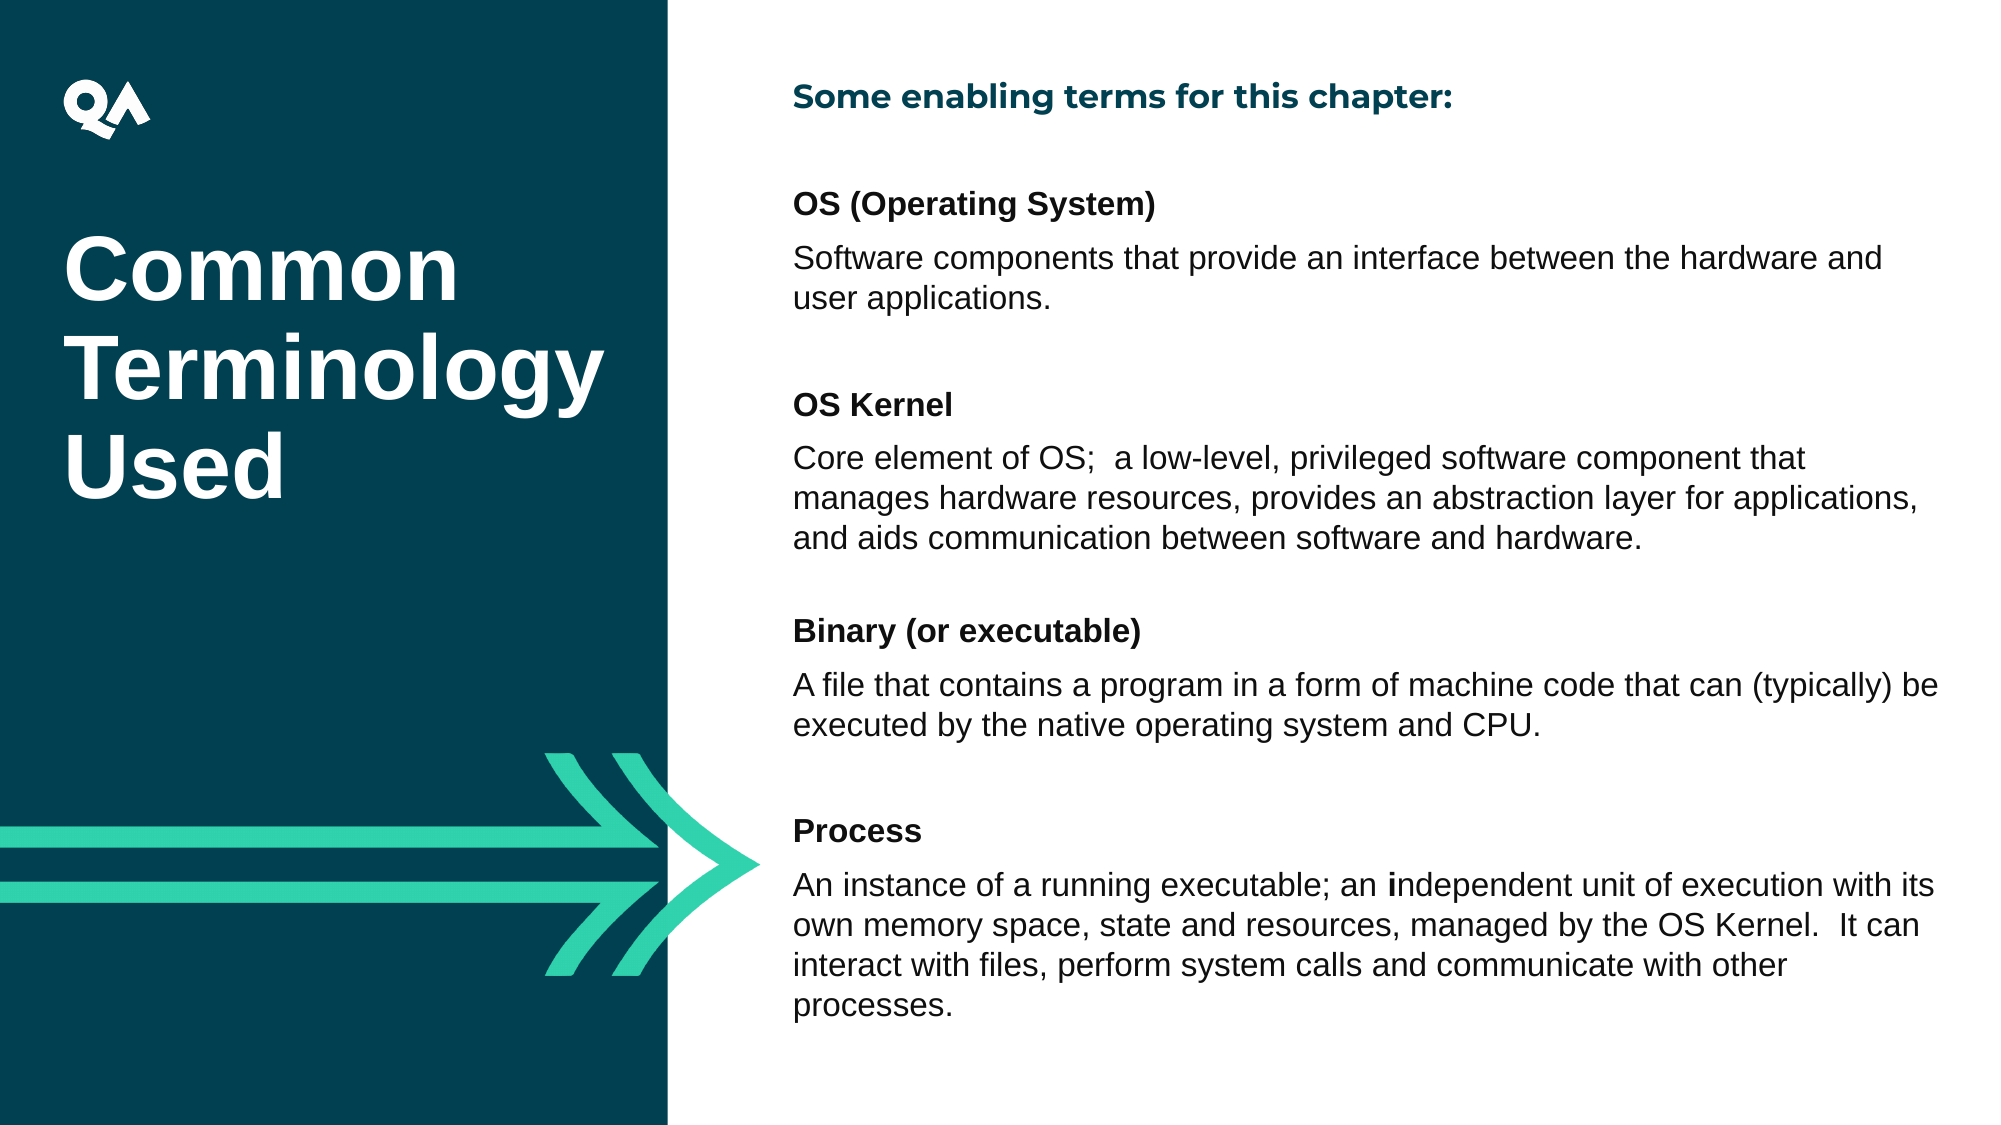

Some enabling terms for this chapter:

OS (Operating System)
Software components that provide an interface between the hardware and user applications.

OS Kernel
Core element of OS;  a low-level, privileged software component that manages hardware resources, provides an abstraction layer for applications, and aids communication between software and hardware.
Binary (or executable)
A file that contains a program in a form of machine code that can (typically) be executed by the native operating system and CPU.

Process
An instance of a running executable; an independent unit of execution with its own memory space, state and resources, managed by the OS Kernel.  It can interact with files, perform system calls and communicate with other processes.

Common Terminology Used